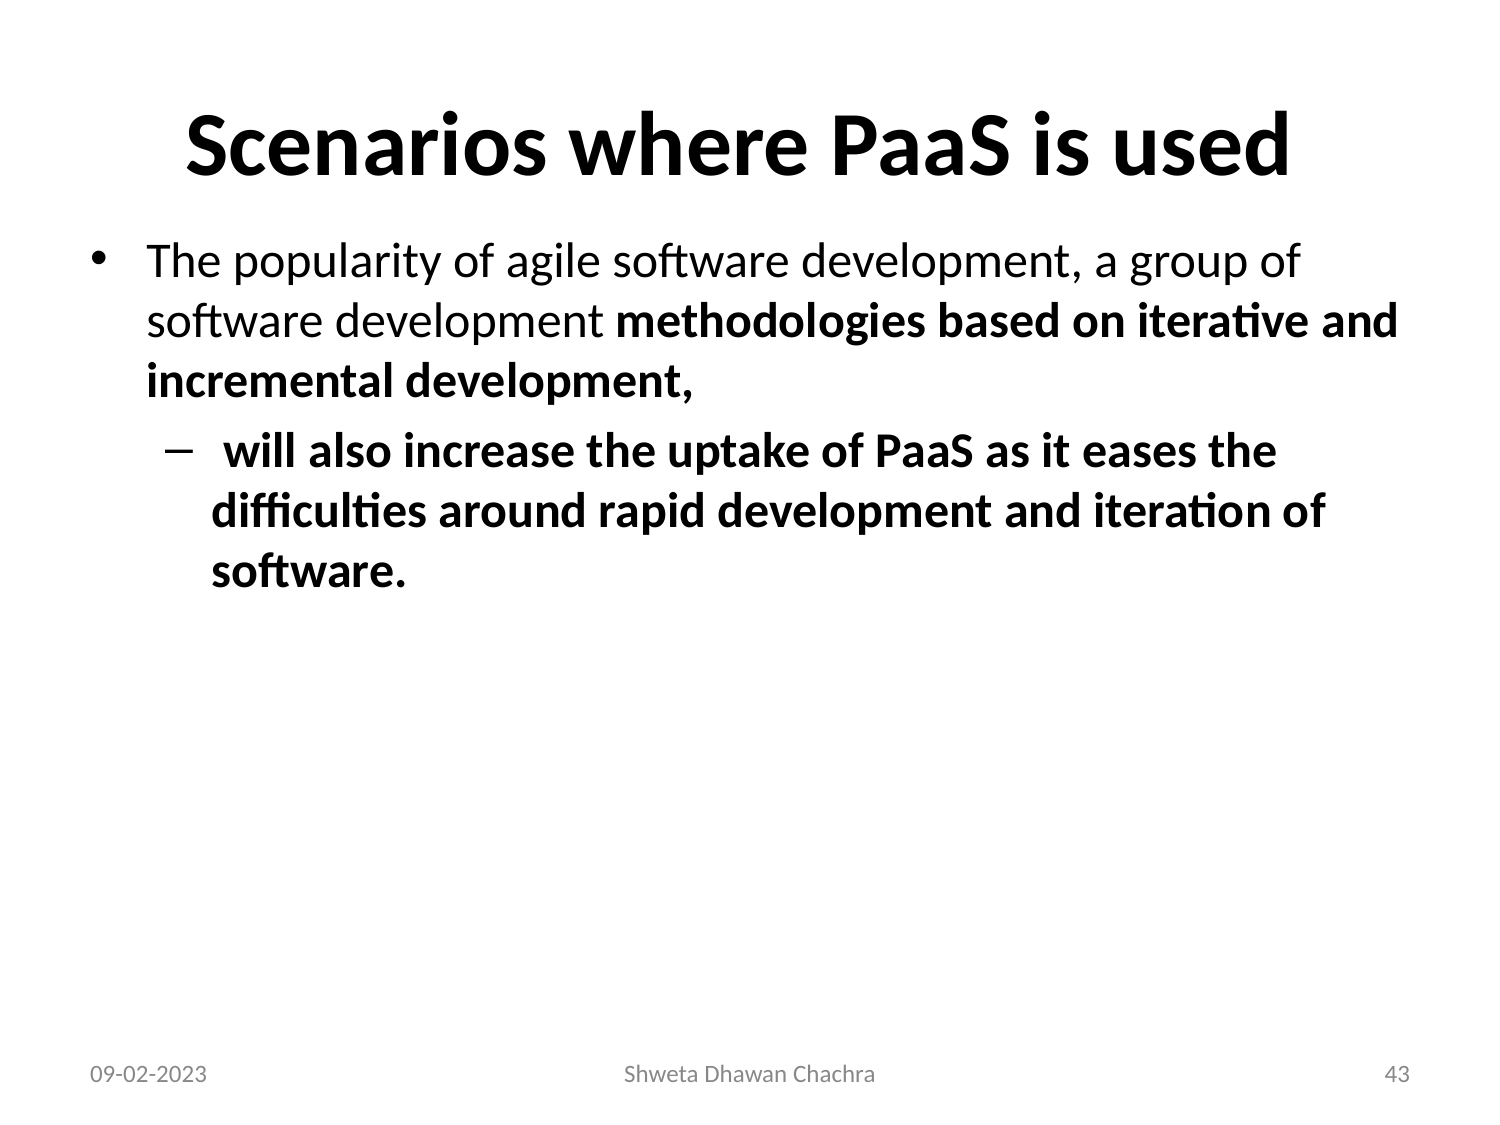

# Scenarios where PaaS is used
The popularity of agile software development, a group of software development methodologies based on iterative and incremental development,
 will also increase the uptake of PaaS as it eases the difficulties around rapid development and iteration of software.

09-02-2023
Shweta Dhawan Chachra
43